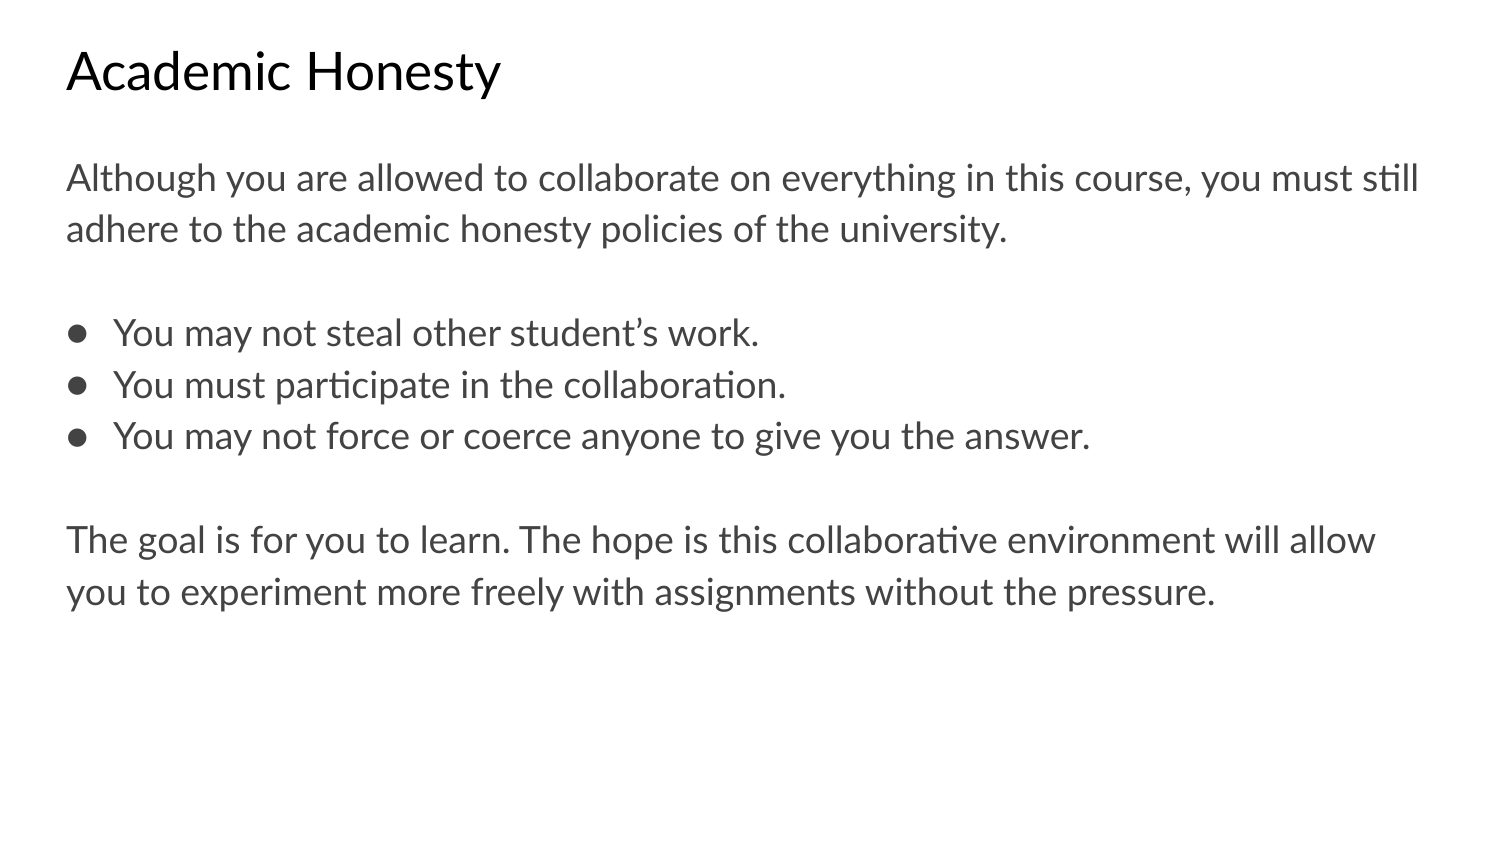

# Academic Honesty
Although you are allowed to collaborate on everything in this course, you must still adhere to the academic honesty policies of the university.

You may not steal other student’s work.
You must participate in the collaboration.
You may not force or coerce anyone to give you the answer.

The goal is for you to learn. The hope is this collaborative environment will allow you to experiment more freely with assignments without the pressure.